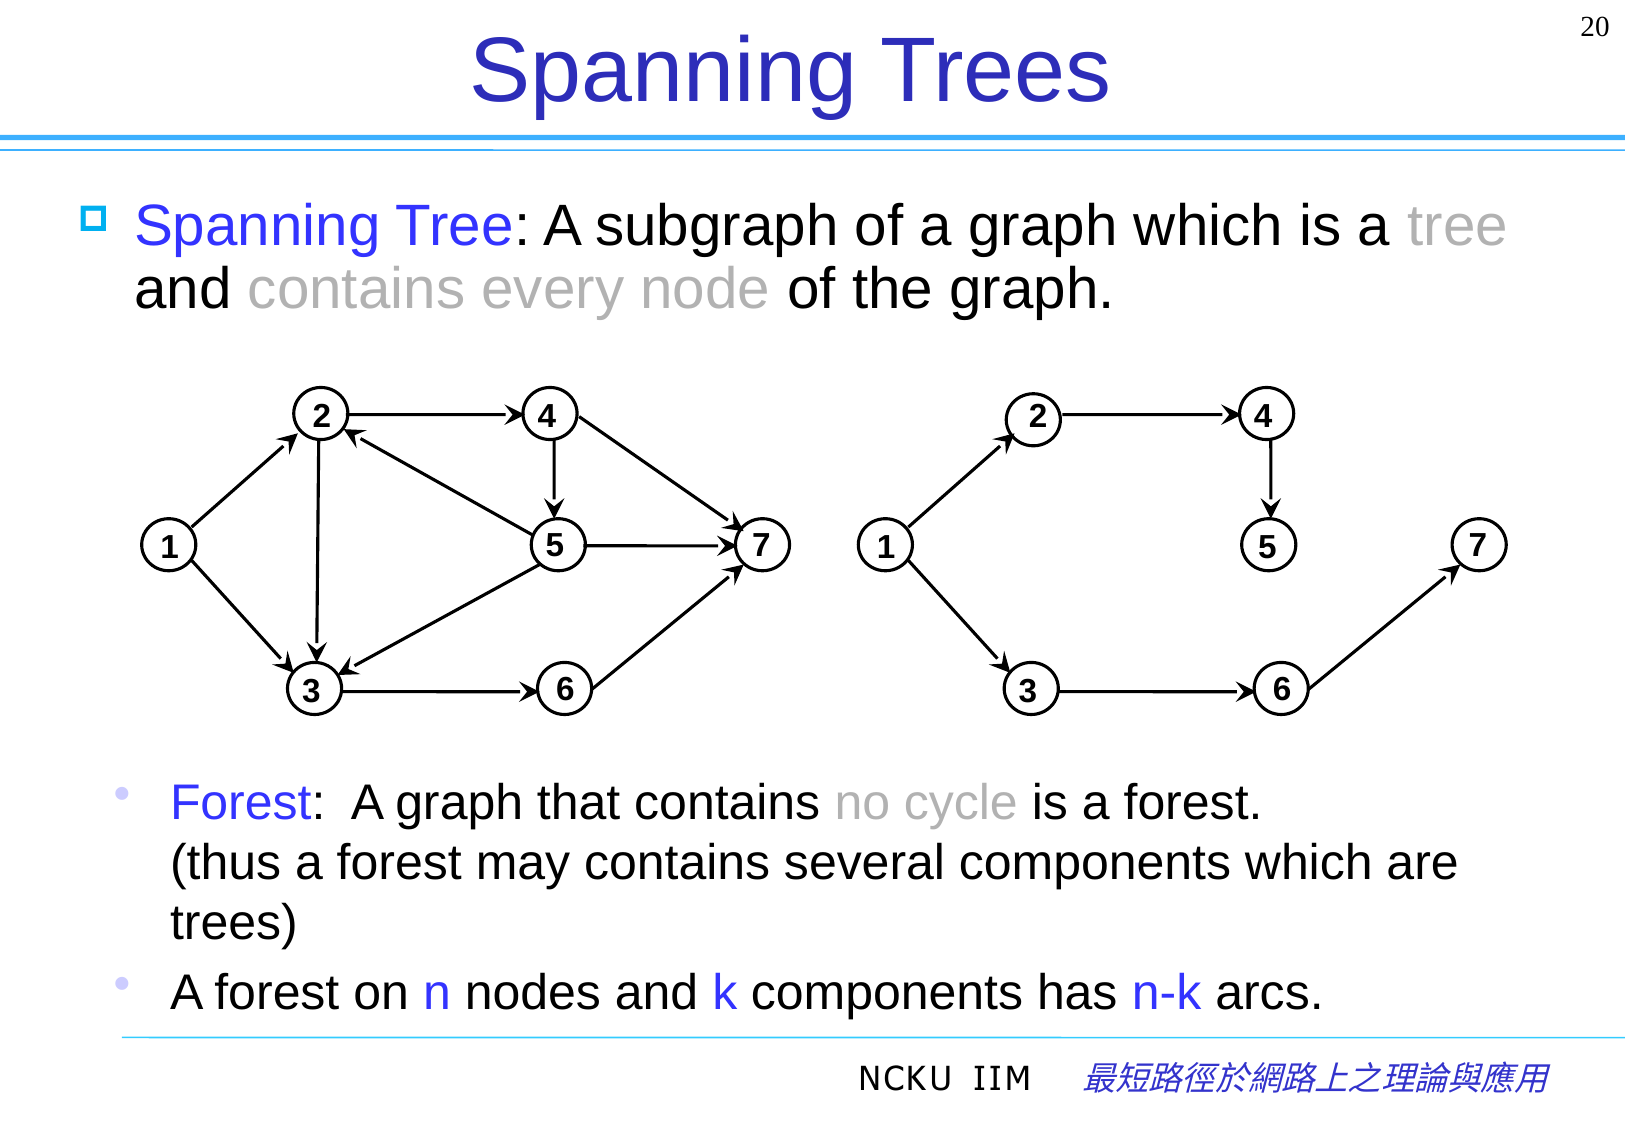

20
# Spanning Trees
Spanning Tree: A subgraph of a graph which is a tree and contains every node of the graph.
2
4

5
7
1

6
3

2
4

7
1
5

6
3

Forest:  A graph that contains no cycle is a forest.
(thus a forest may contains several components which are trees)
A forest on n nodes and k components has n-k arcs.